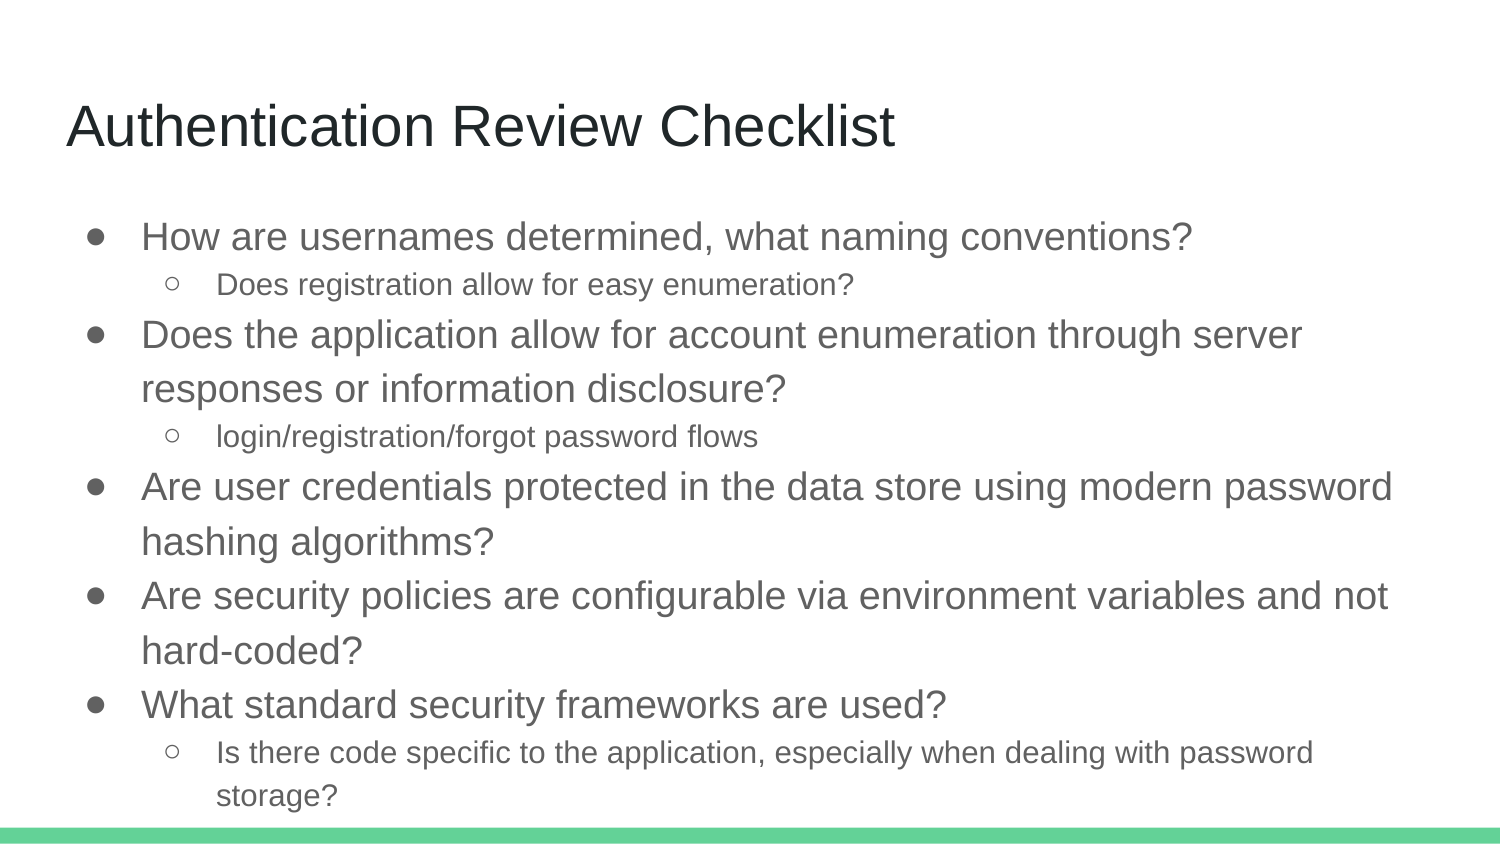

# Authentication Review Checklist
How are usernames determined, what naming conventions?
Does registration allow for easy enumeration?
Does the application allow for account enumeration through server responses or information disclosure?
login/registration/forgot password flows
Are user credentials protected in the data store using modern password hashing algorithms?
Are security policies are configurable via environment variables and not hard-coded?
What standard security frameworks are used?
Is there code specific to the application, especially when dealing with password storage?